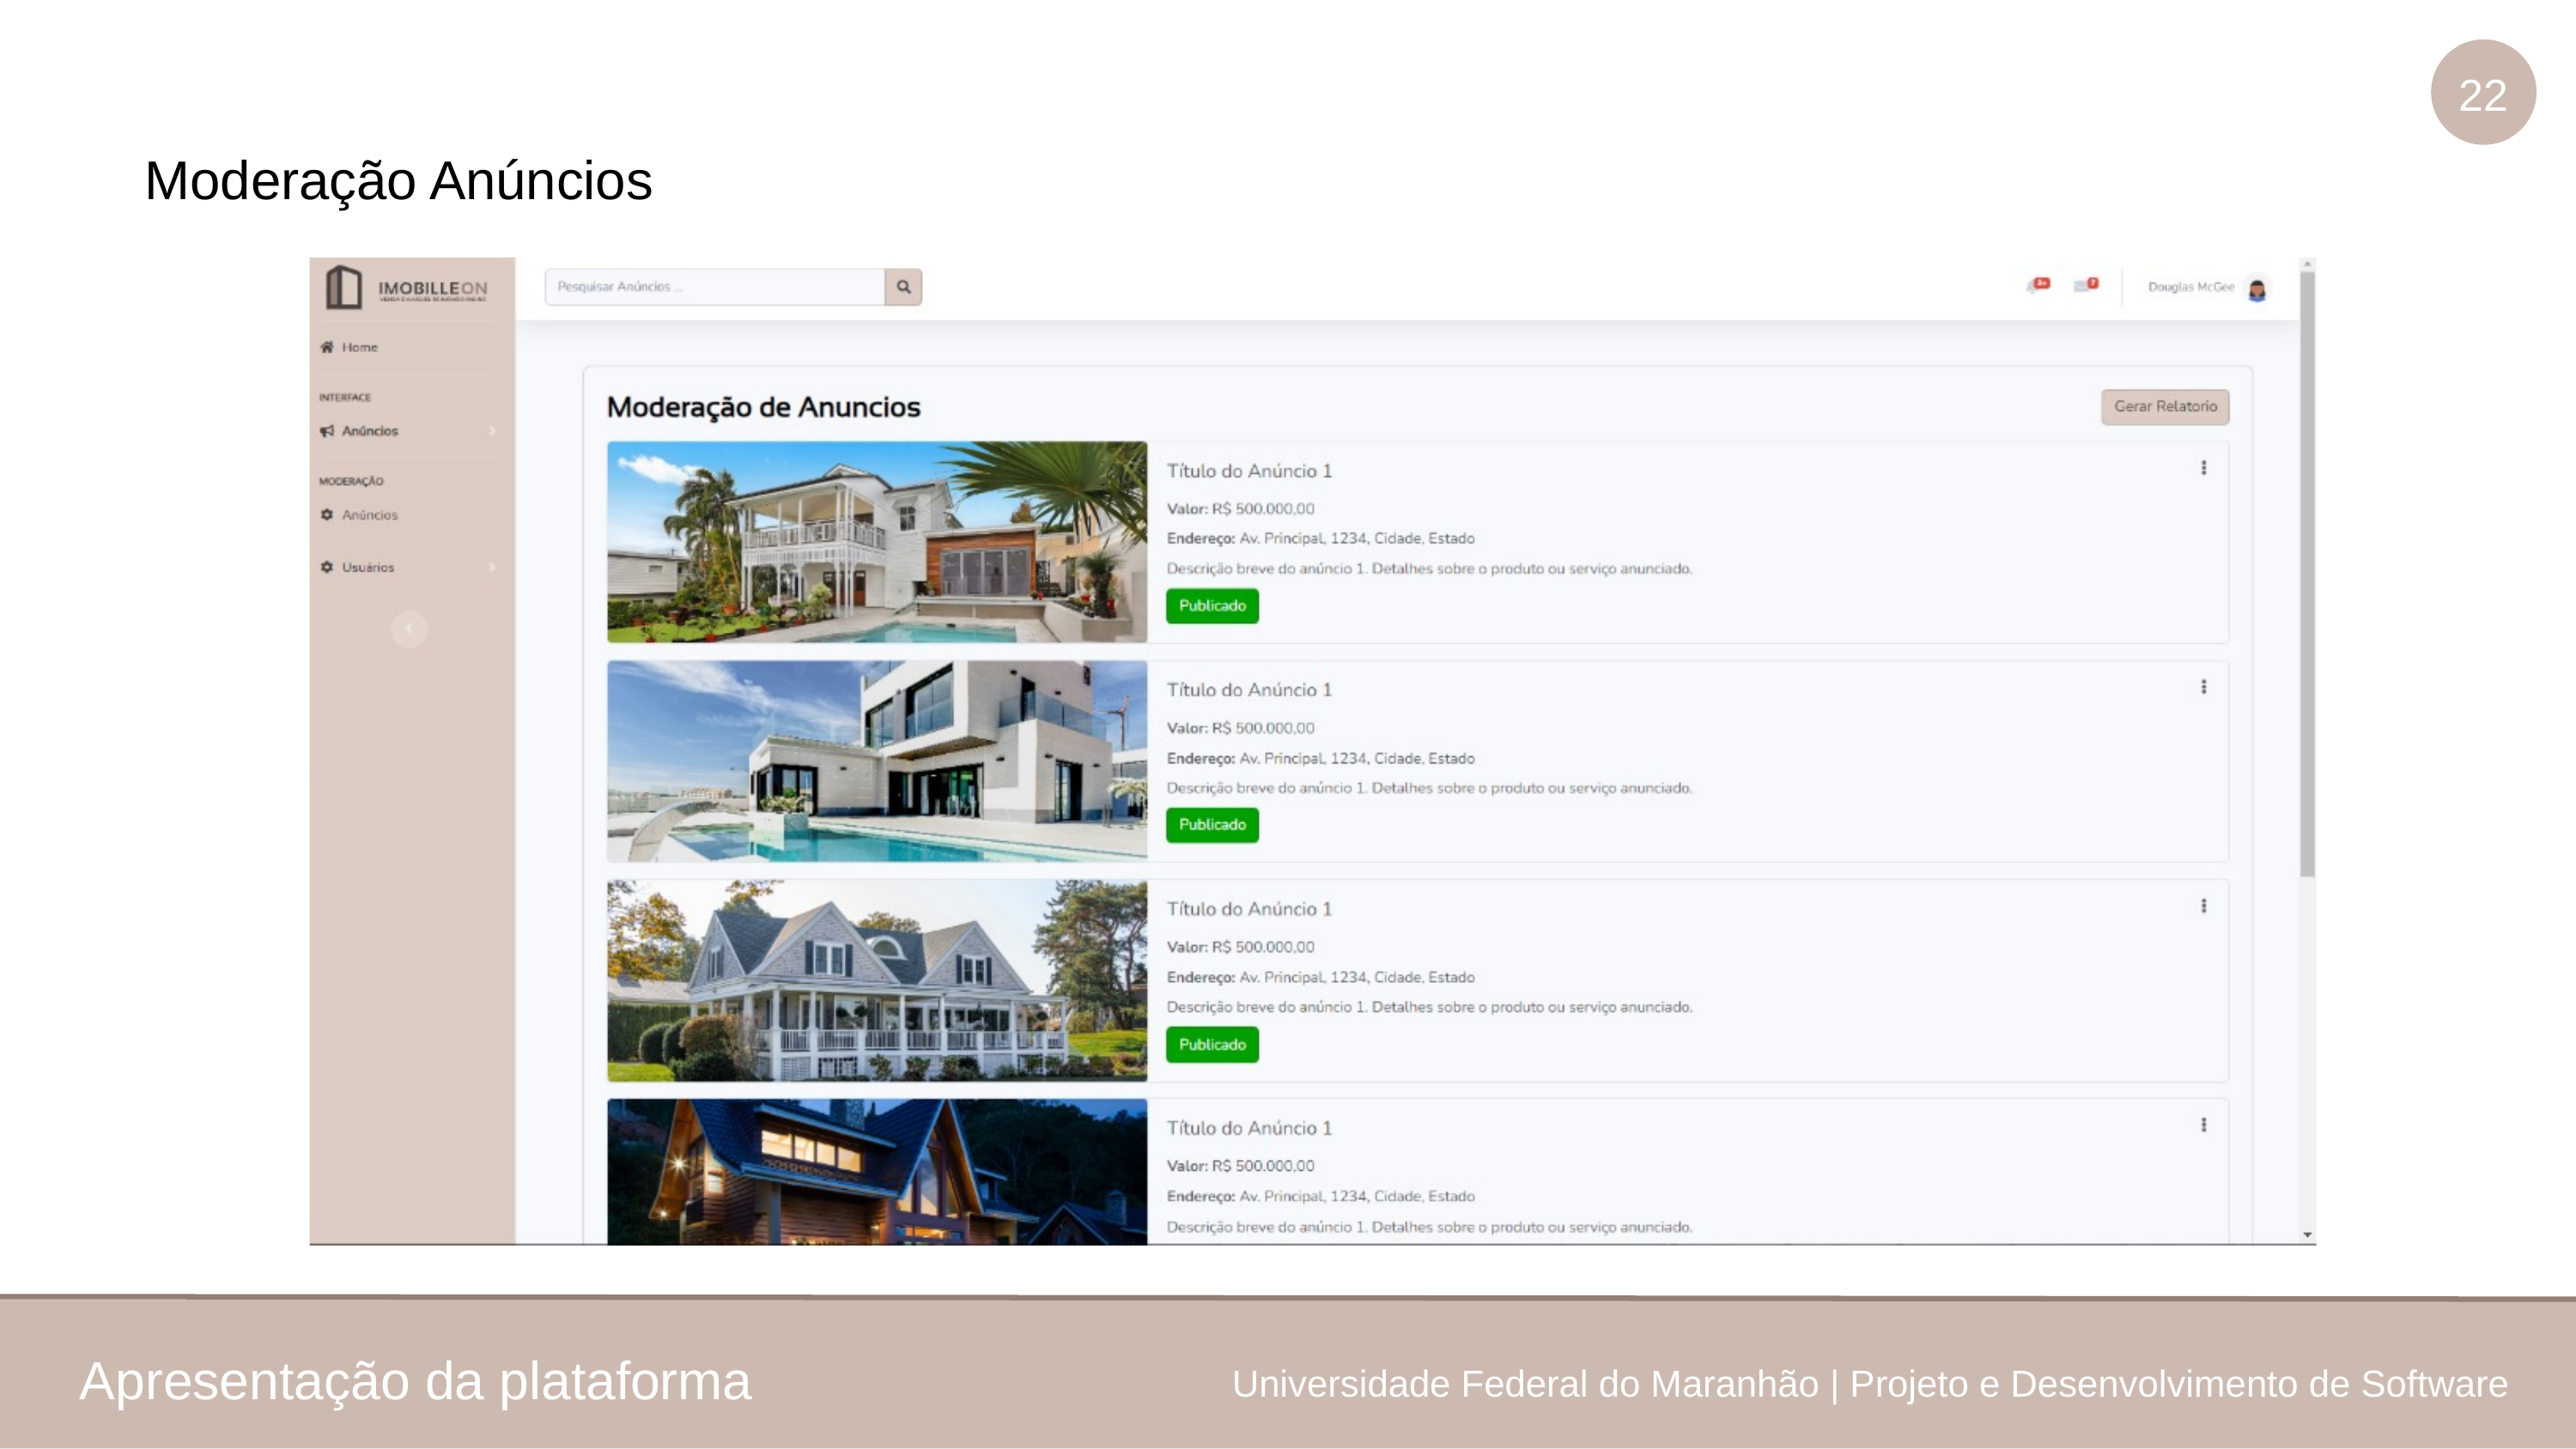

22
Moderação Anúncios

Apresentação da plataforma
Universidade Federal do Maranhão | Projeto e Desenvolvimento de Software